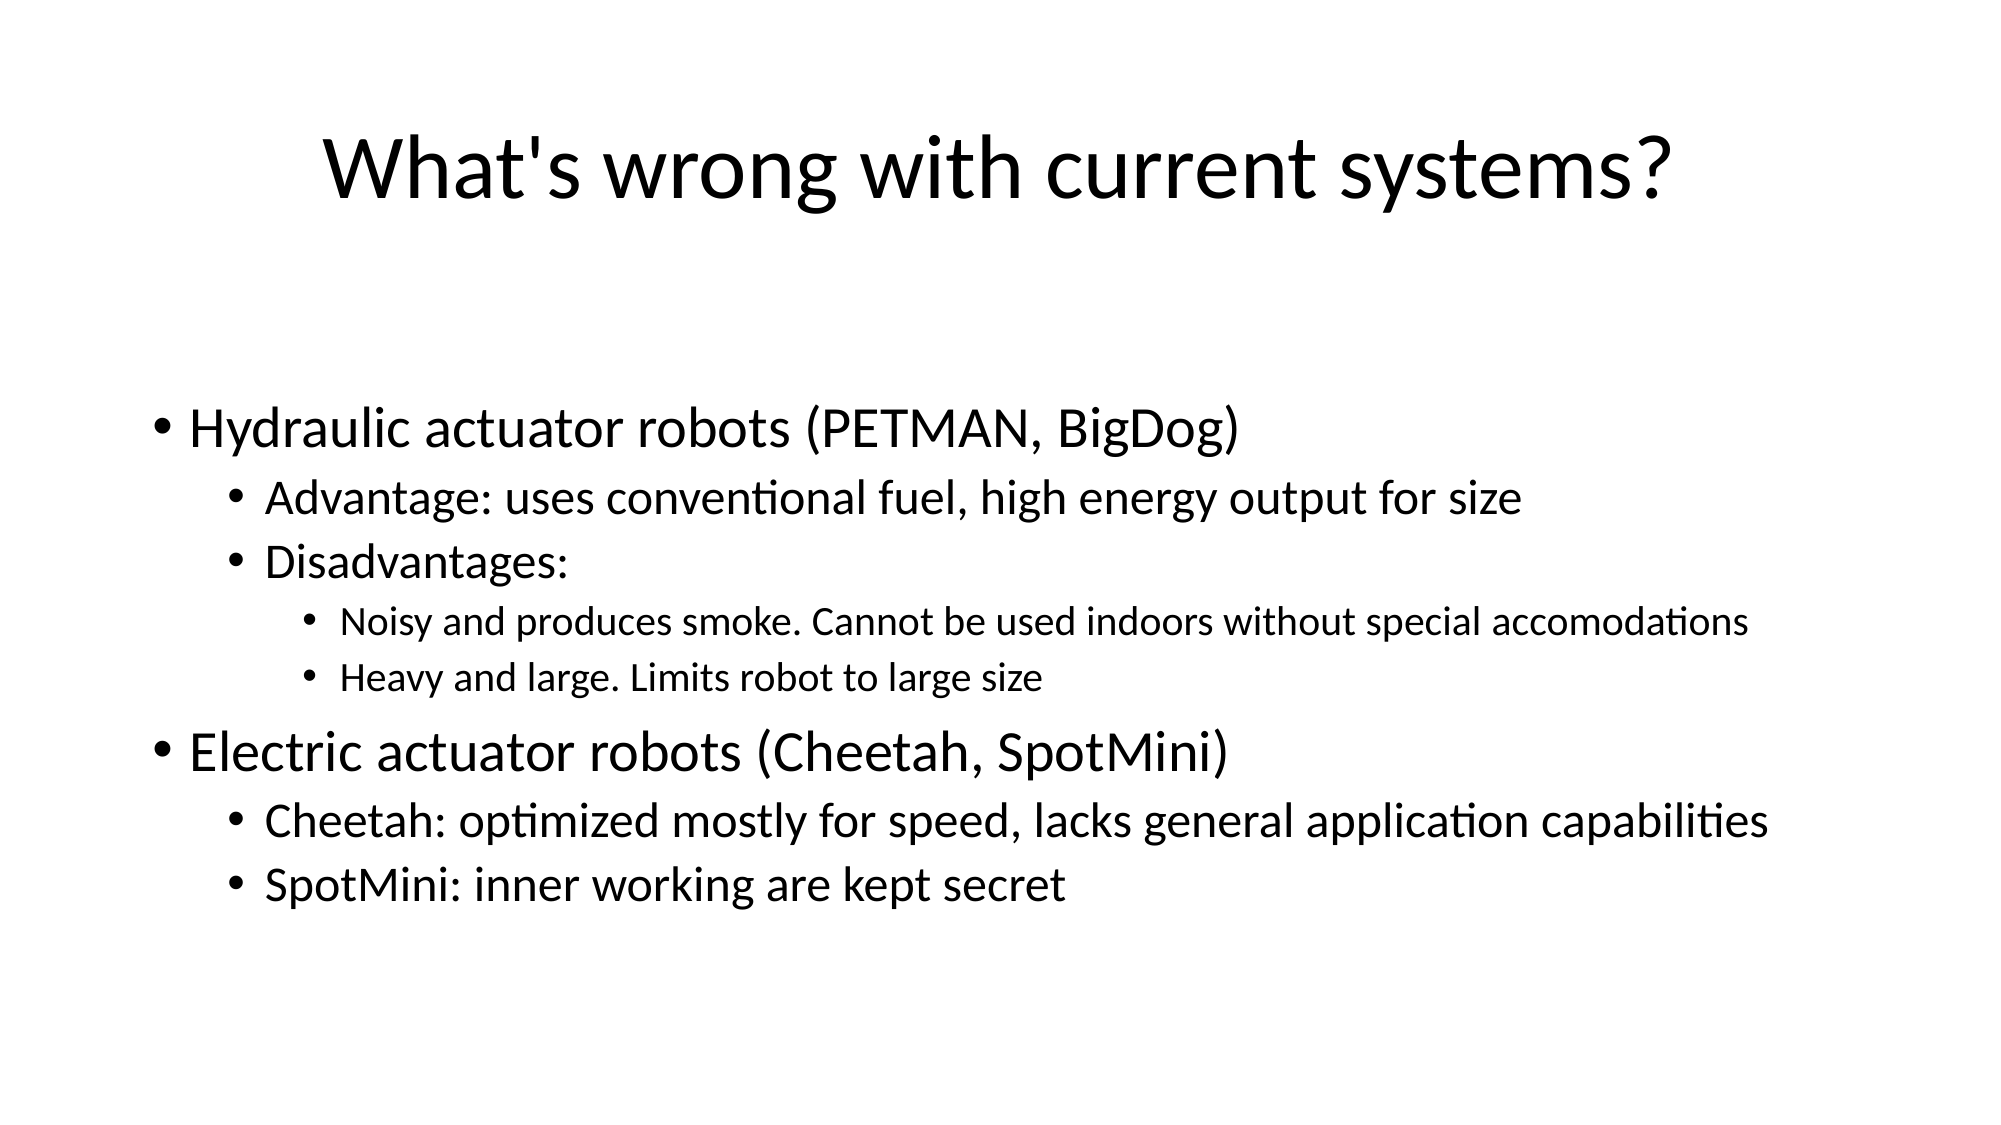

# What's wrong with current systems?

Hydraulic actuator robots (PETMAN, BigDog)
Advantage: uses conventional fuel, high energy output for size
Disadvantages:
Noisy and produces smoke. Cannot be used indoors without special accomodations
Heavy and large. Limits robot to large size
Electric actuator robots (Cheetah, SpotMini)
Cheetah: optimized mostly for speed, lacks general application capabilities
SpotMini: inner working are kept secret